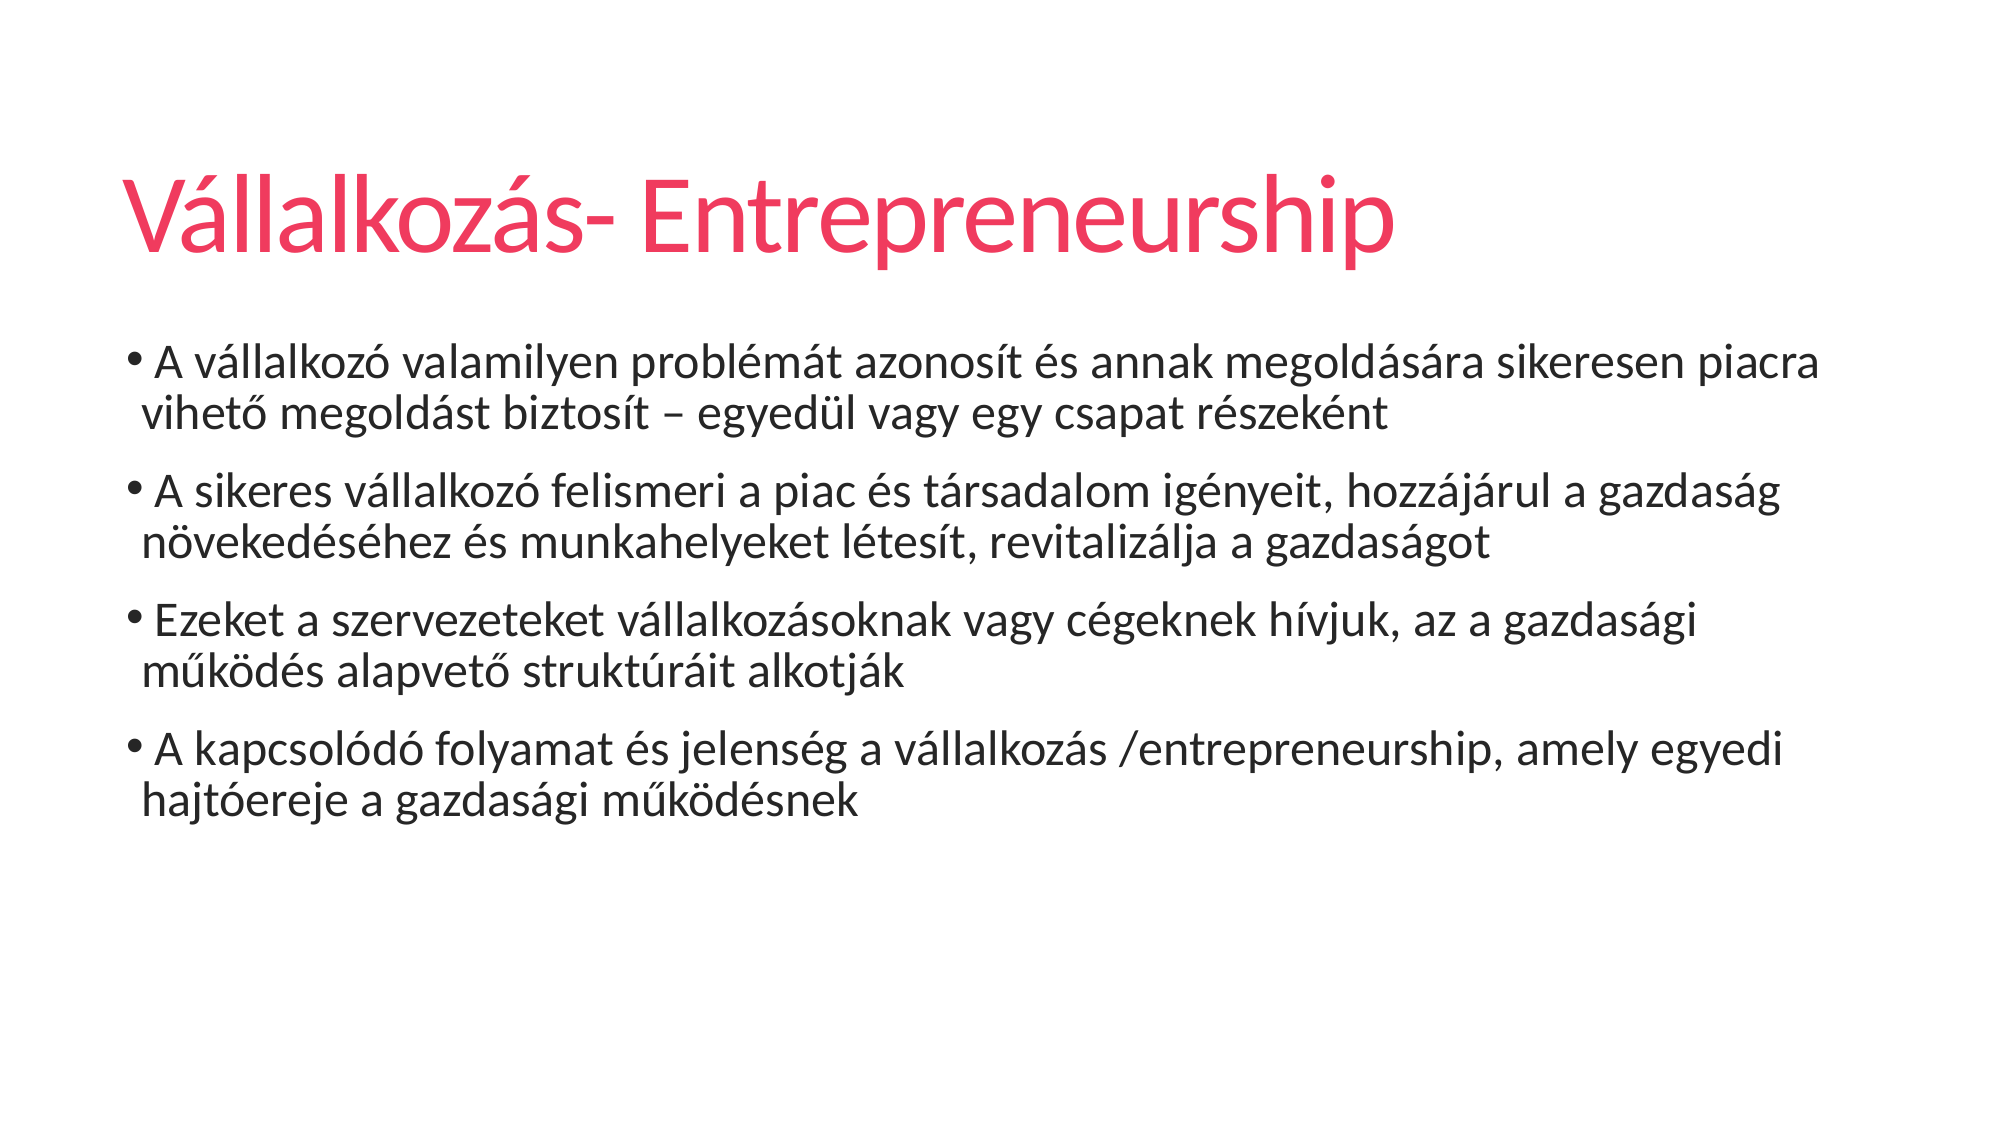

# Vállalkozás- Entrepreneurship
 A vállalkozó valamilyen problémát azonosít és annak megoldására sikeresen piacra vihető megoldást biztosít – egyedül vagy egy csapat részeként
 A sikeres vállalkozó felismeri a piac és társadalom igényeit, hozzájárul a gazdaság növekedéséhez és munkahelyeket létesít, revitalizálja a gazdaságot
 Ezeket a szervezeteket vállalkozásoknak vagy cégeknek hívjuk, az a gazdasági működés alapvető struktúráit alkotják
 A kapcsolódó folyamat és jelenség a vállalkozás /entrepreneurship, amely egyedi hajtóereje a gazdasági működésnek